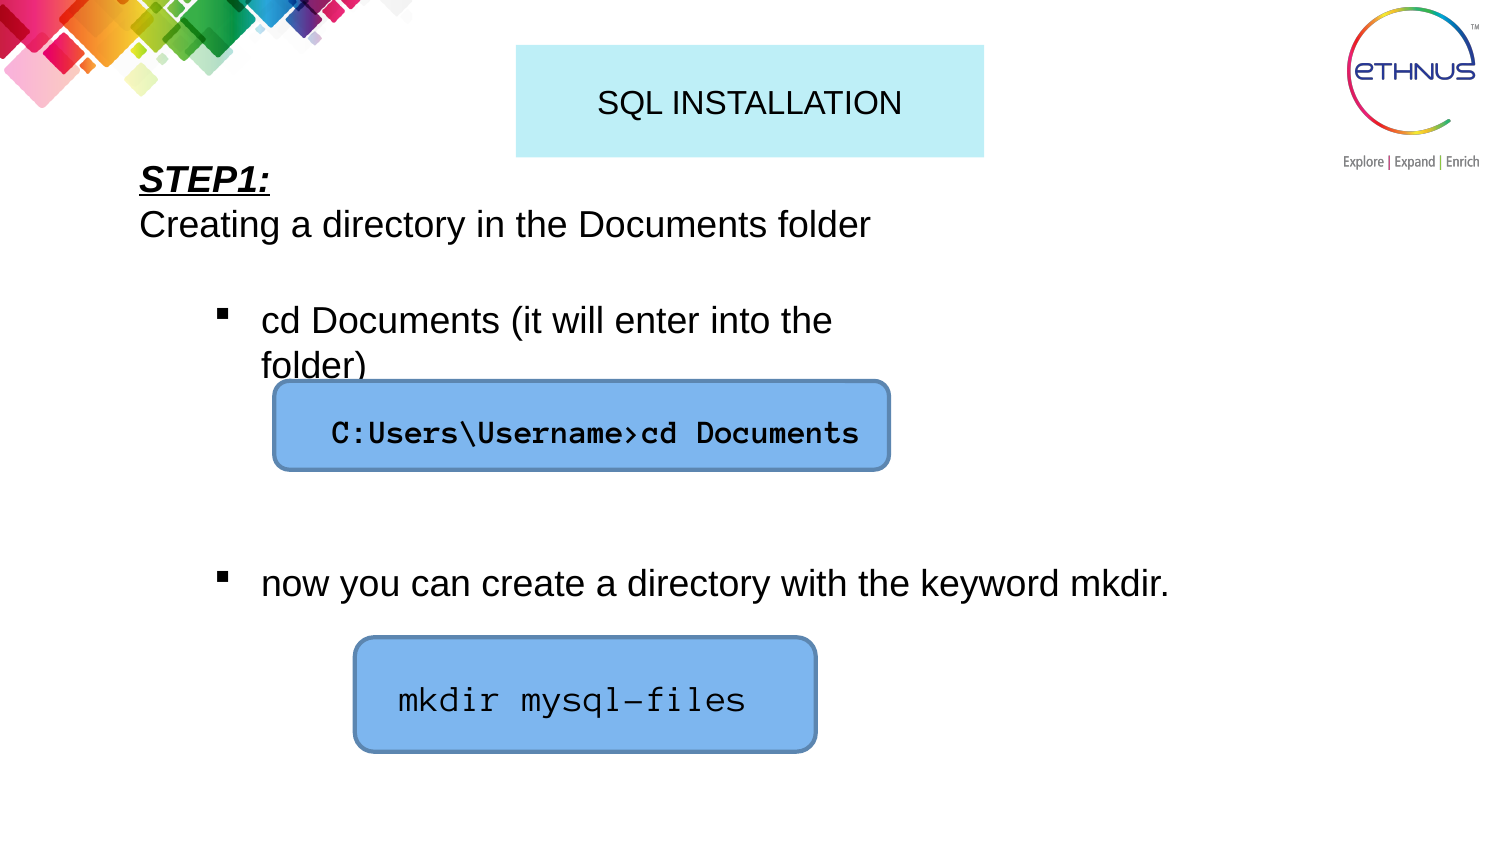

# SQL INSTALLATION
STEP1:
Creating a directory in the Documents folder
cd Documents (it will enter into the folder)

C:Users\Username>cd Documents
now you can create a directory with the keyword mkdir.

mkdir mysql-files